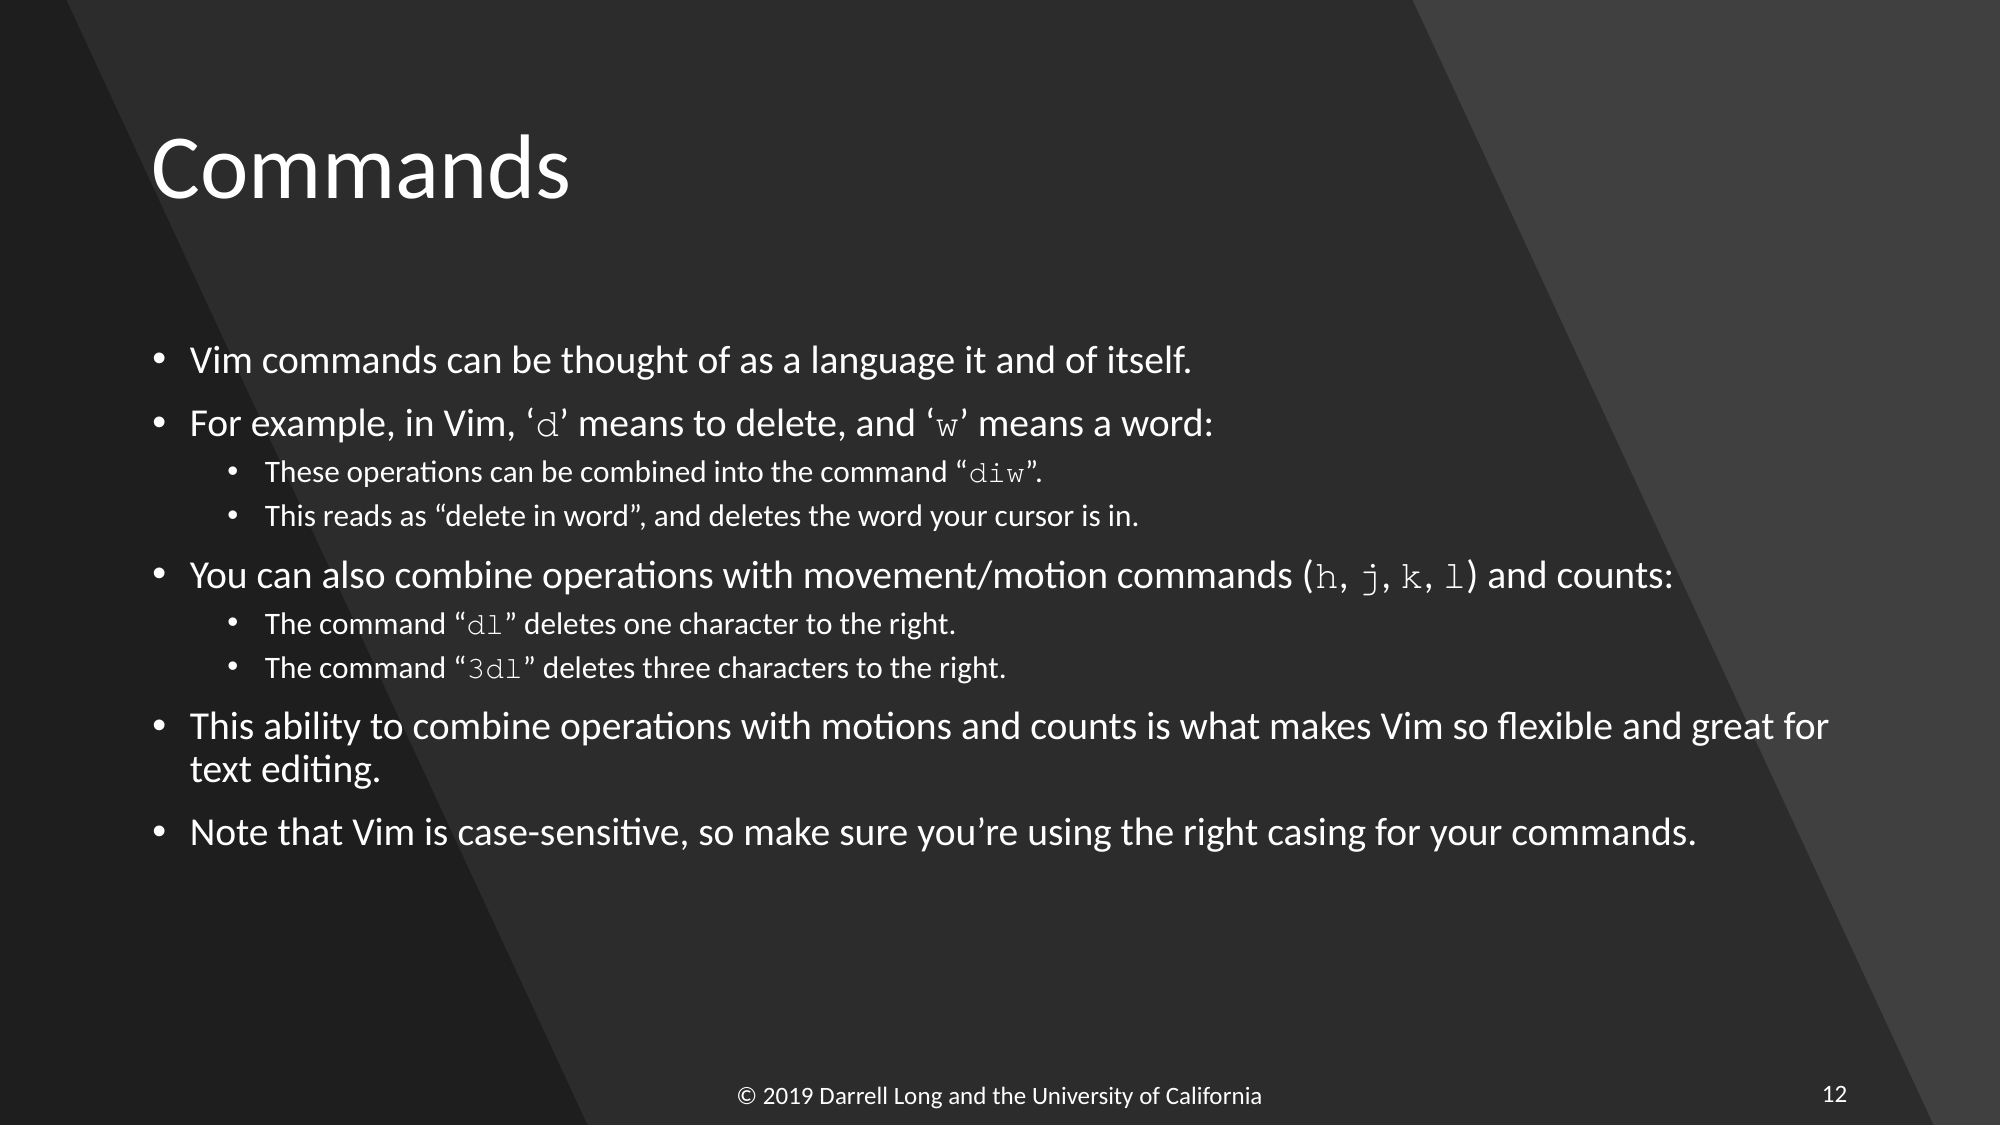

# Commands
Vim commands can be thought of as a language it and of itself.
For example, in Vim, ‘d’ means to delete, and ‘w’ means a word:
These operations can be combined into the command “diw”.
This reads as “delete in word”, and deletes the word your cursor is in.
You can also combine operations with movement/motion commands (h, j, k, l) and counts:
The command “dl” deletes one character to the right.
The command “3dl” deletes three characters to the right.
This ability to combine operations with motions and counts is what makes Vim so flexible and great for text editing.
Note that Vim is case-sensitive, so make sure you’re using the right casing for your commands.
12
© 2019 Darrell Long and the University of California